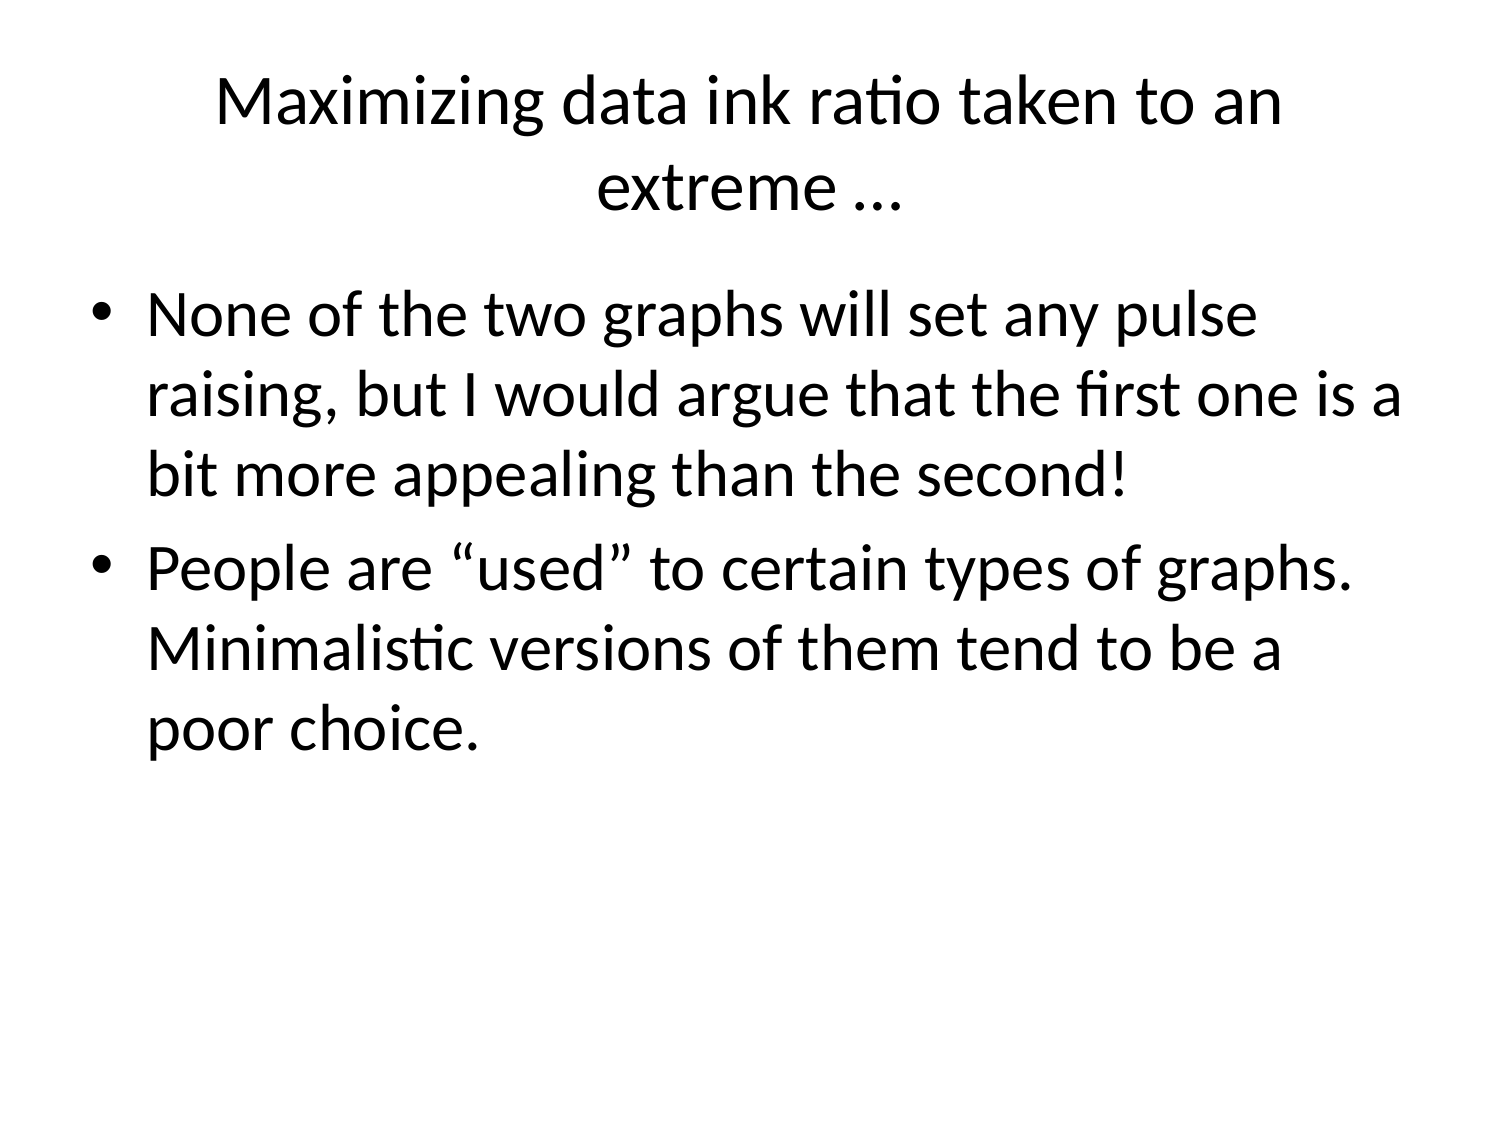

# Maximizing data ink ratio taken to an extreme …
None of the two graphs will set any pulse raising, but I would argue that the first one is a bit more appealing than the second!
People are “used” to certain types of graphs.  Minimalistic versions of them tend to be a poor choice.